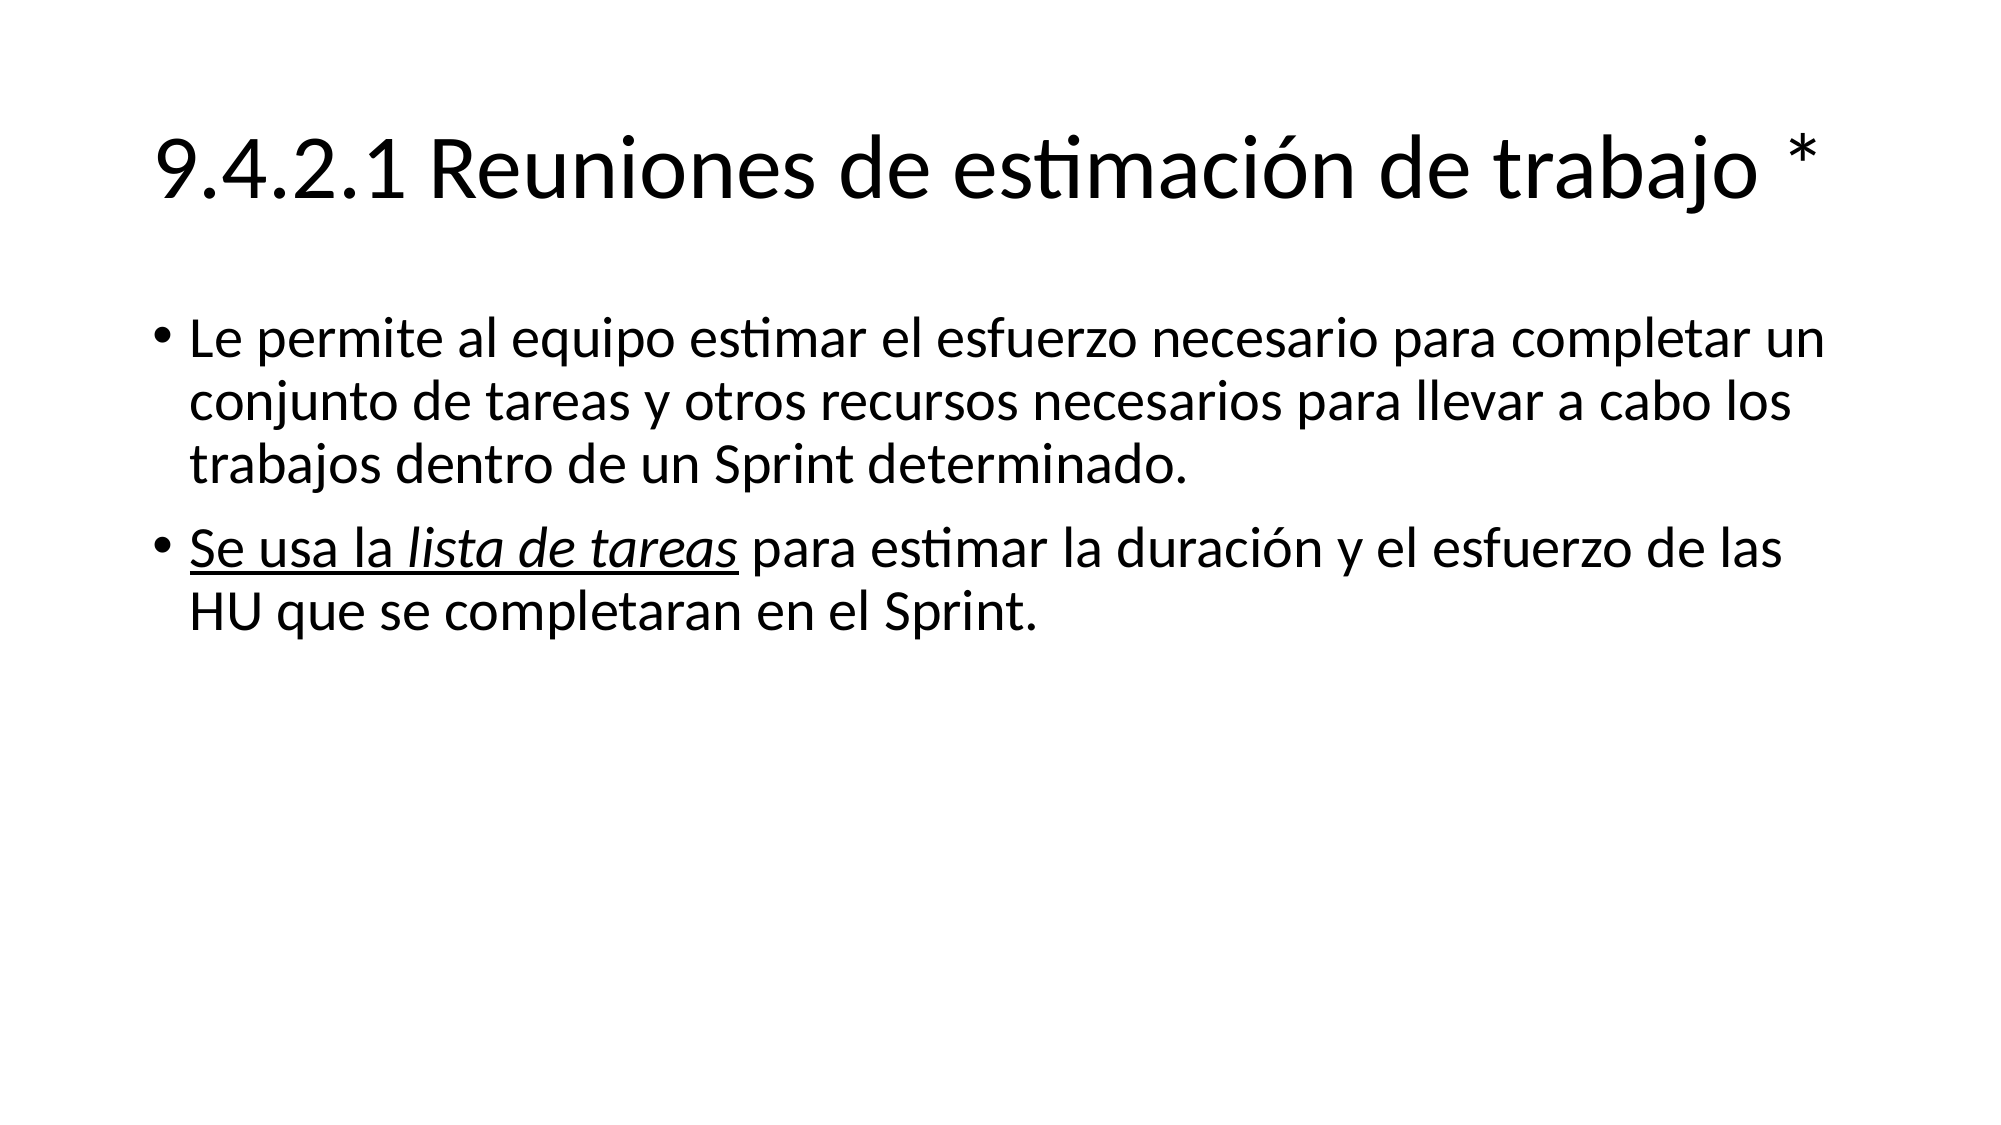

# 9.4.2.1 Reuniones de estimación de trabajo *
Le permite al equipo estimar el esfuerzo necesario para completar un conjunto de tareas y otros recursos necesarios para llevar a cabo los trabajos dentro de un Sprint determinado.
Se usa la lista de tareas para estimar la duración y el esfuerzo de las HU que se completaran en el Sprint.